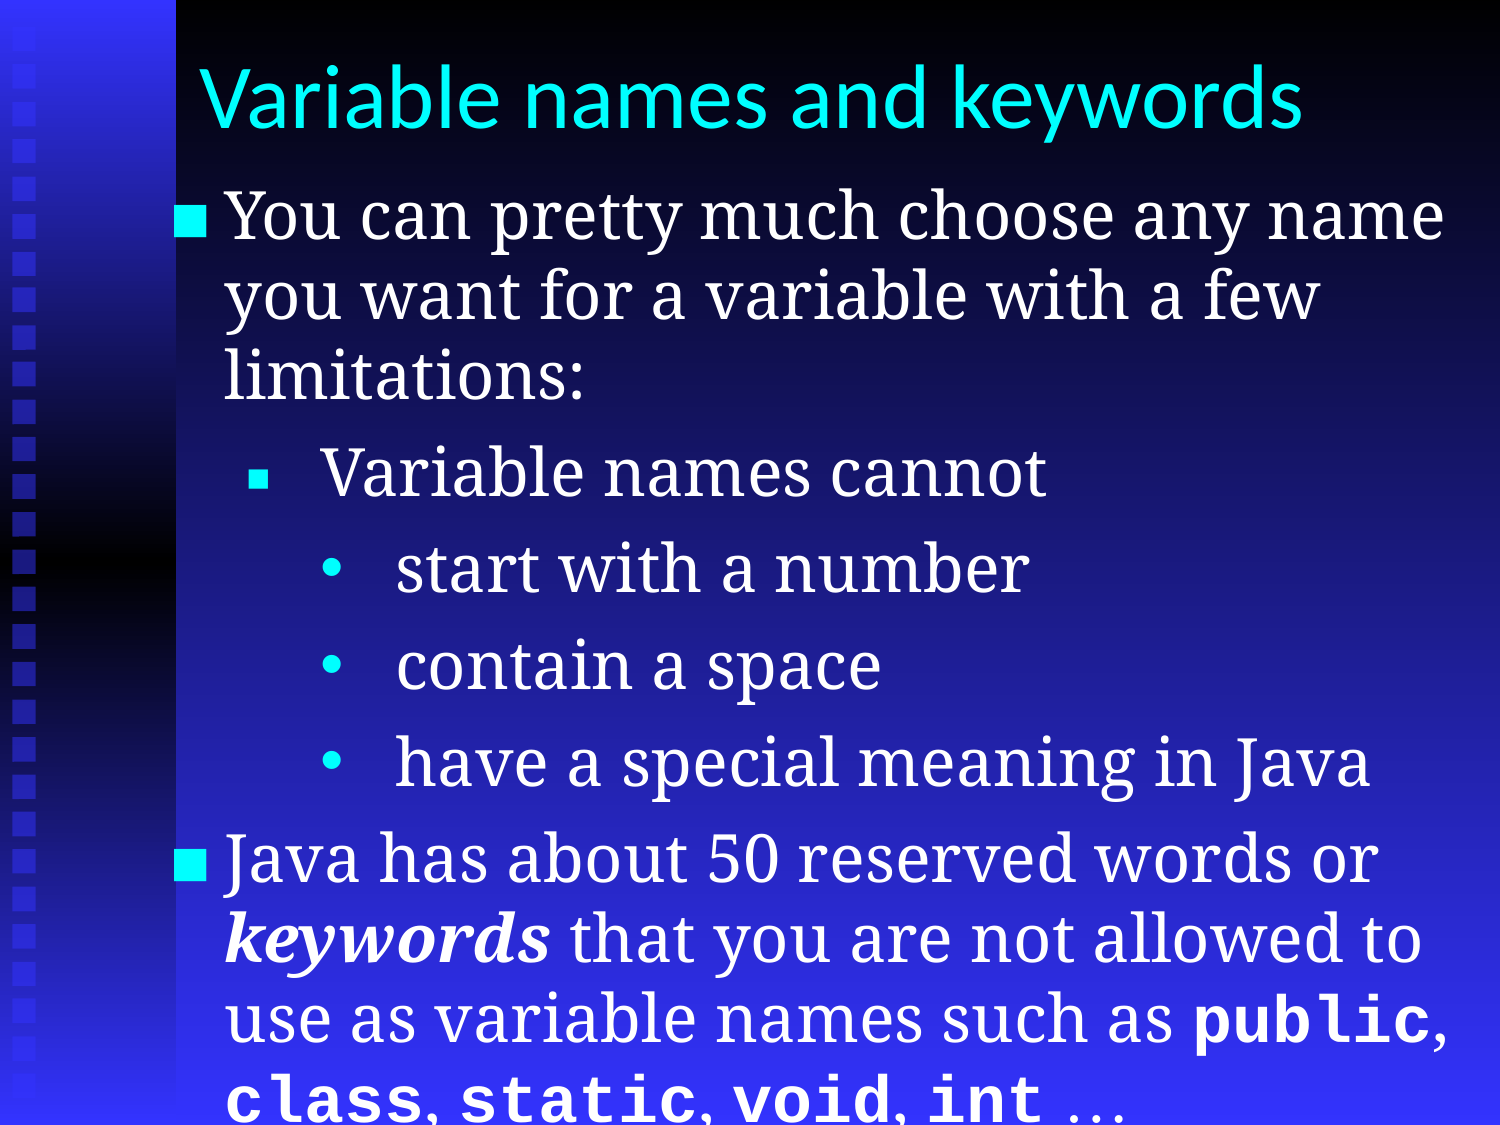

Variable names and keywords
You can pretty much choose any name you want for a variable with a few limitations:
Variable names cannot
start with a number
contain a space
have a special meaning in Java
Java has about 50 reserved words or keywords that you are not allowed to use as variable names such as public, class, static, void, int …
15